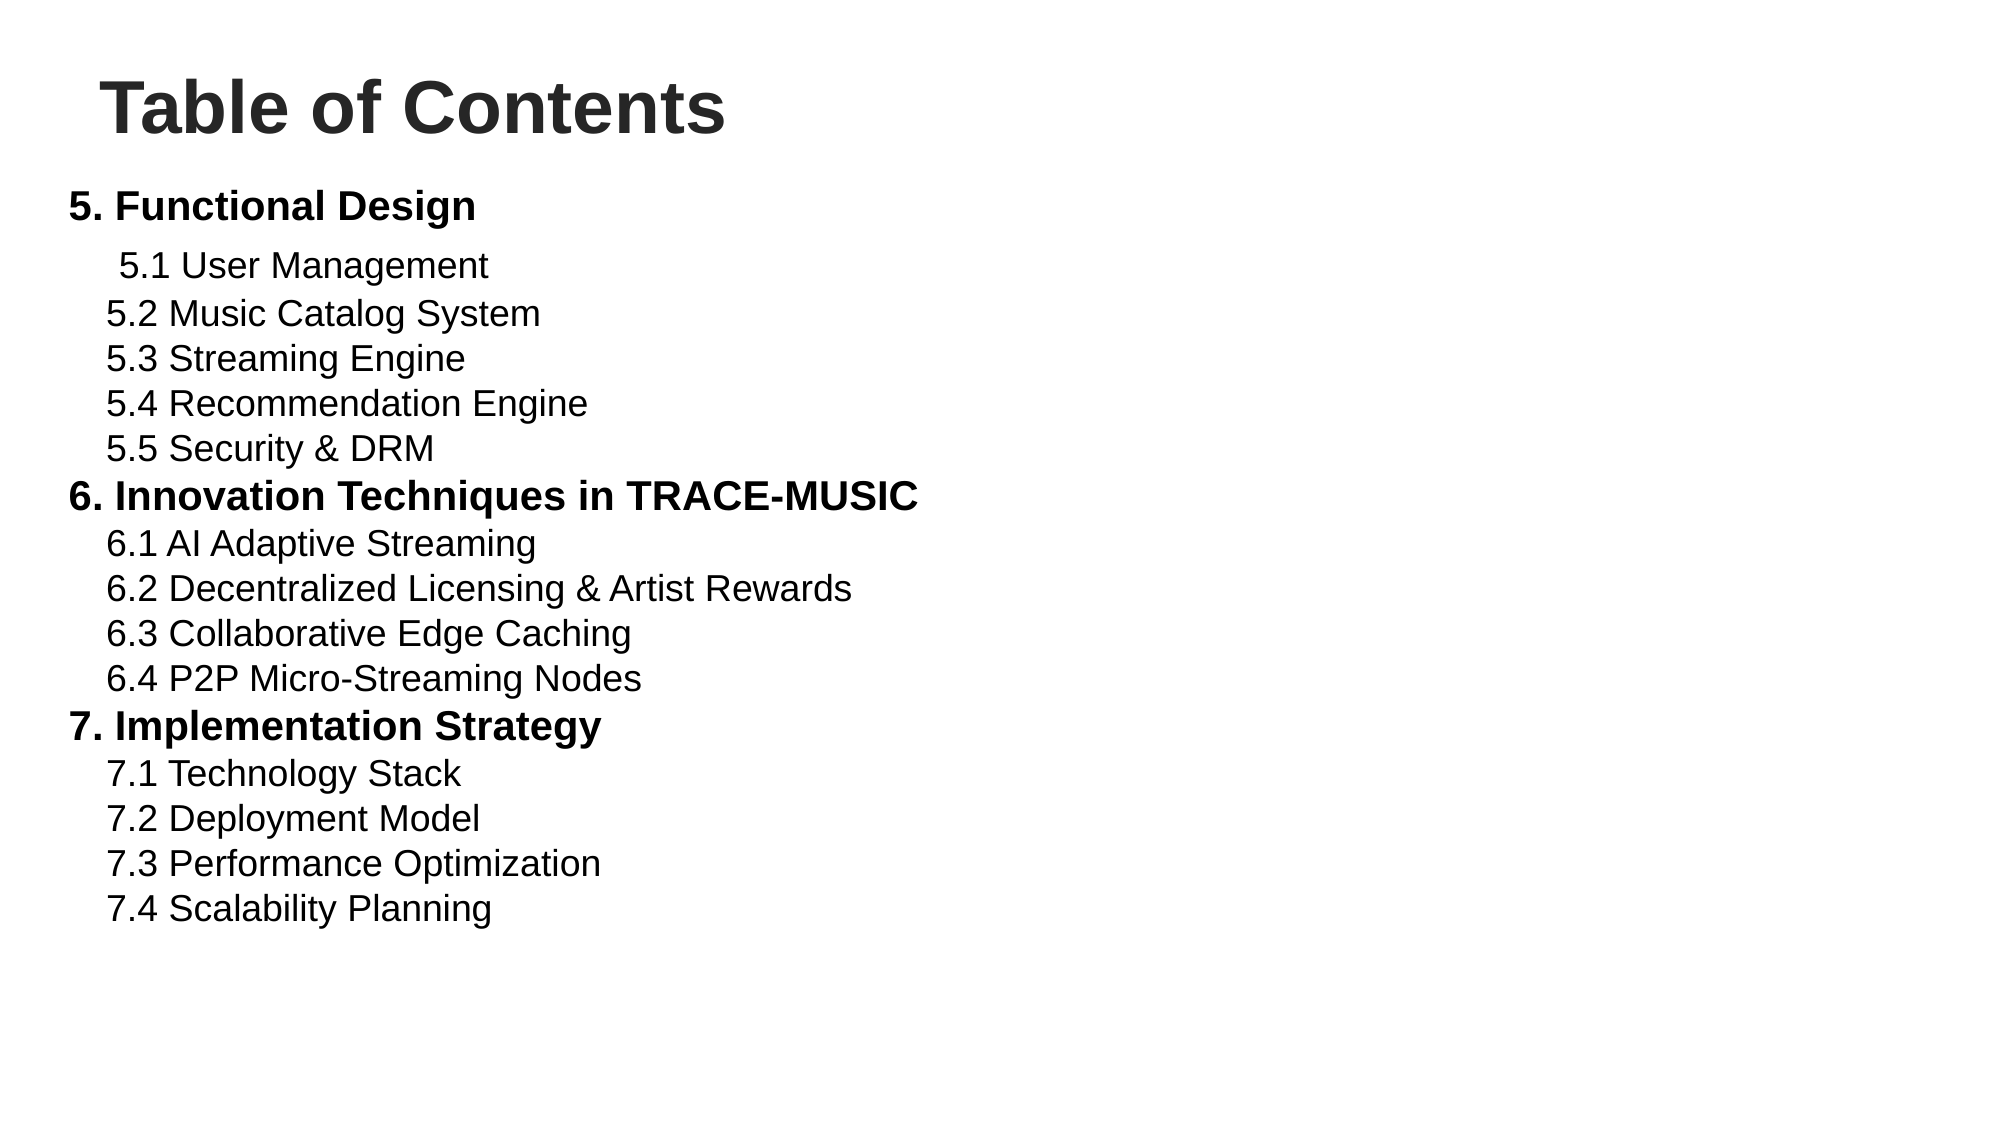

# Table of Contents
5. Functional Design
 5.1 User Management
 5.2 Music Catalog System
 5.3 Streaming Engine
 5.4 Recommendation Engine
 5.5 Security & DRM
6. Innovation Techniques in TRACE-MUSIC
 6.1 AI Adaptive Streaming
 6.2 Decentralized Licensing & Artist Rewards
 6.3 Collaborative Edge Caching
 6.4 P2P Micro-Streaming Nodes
7. Implementation Strategy
 7.1 Technology Stack
 7.2 Deployment Model
 7.3 Performance Optimization
 7.4 Scalability Planning